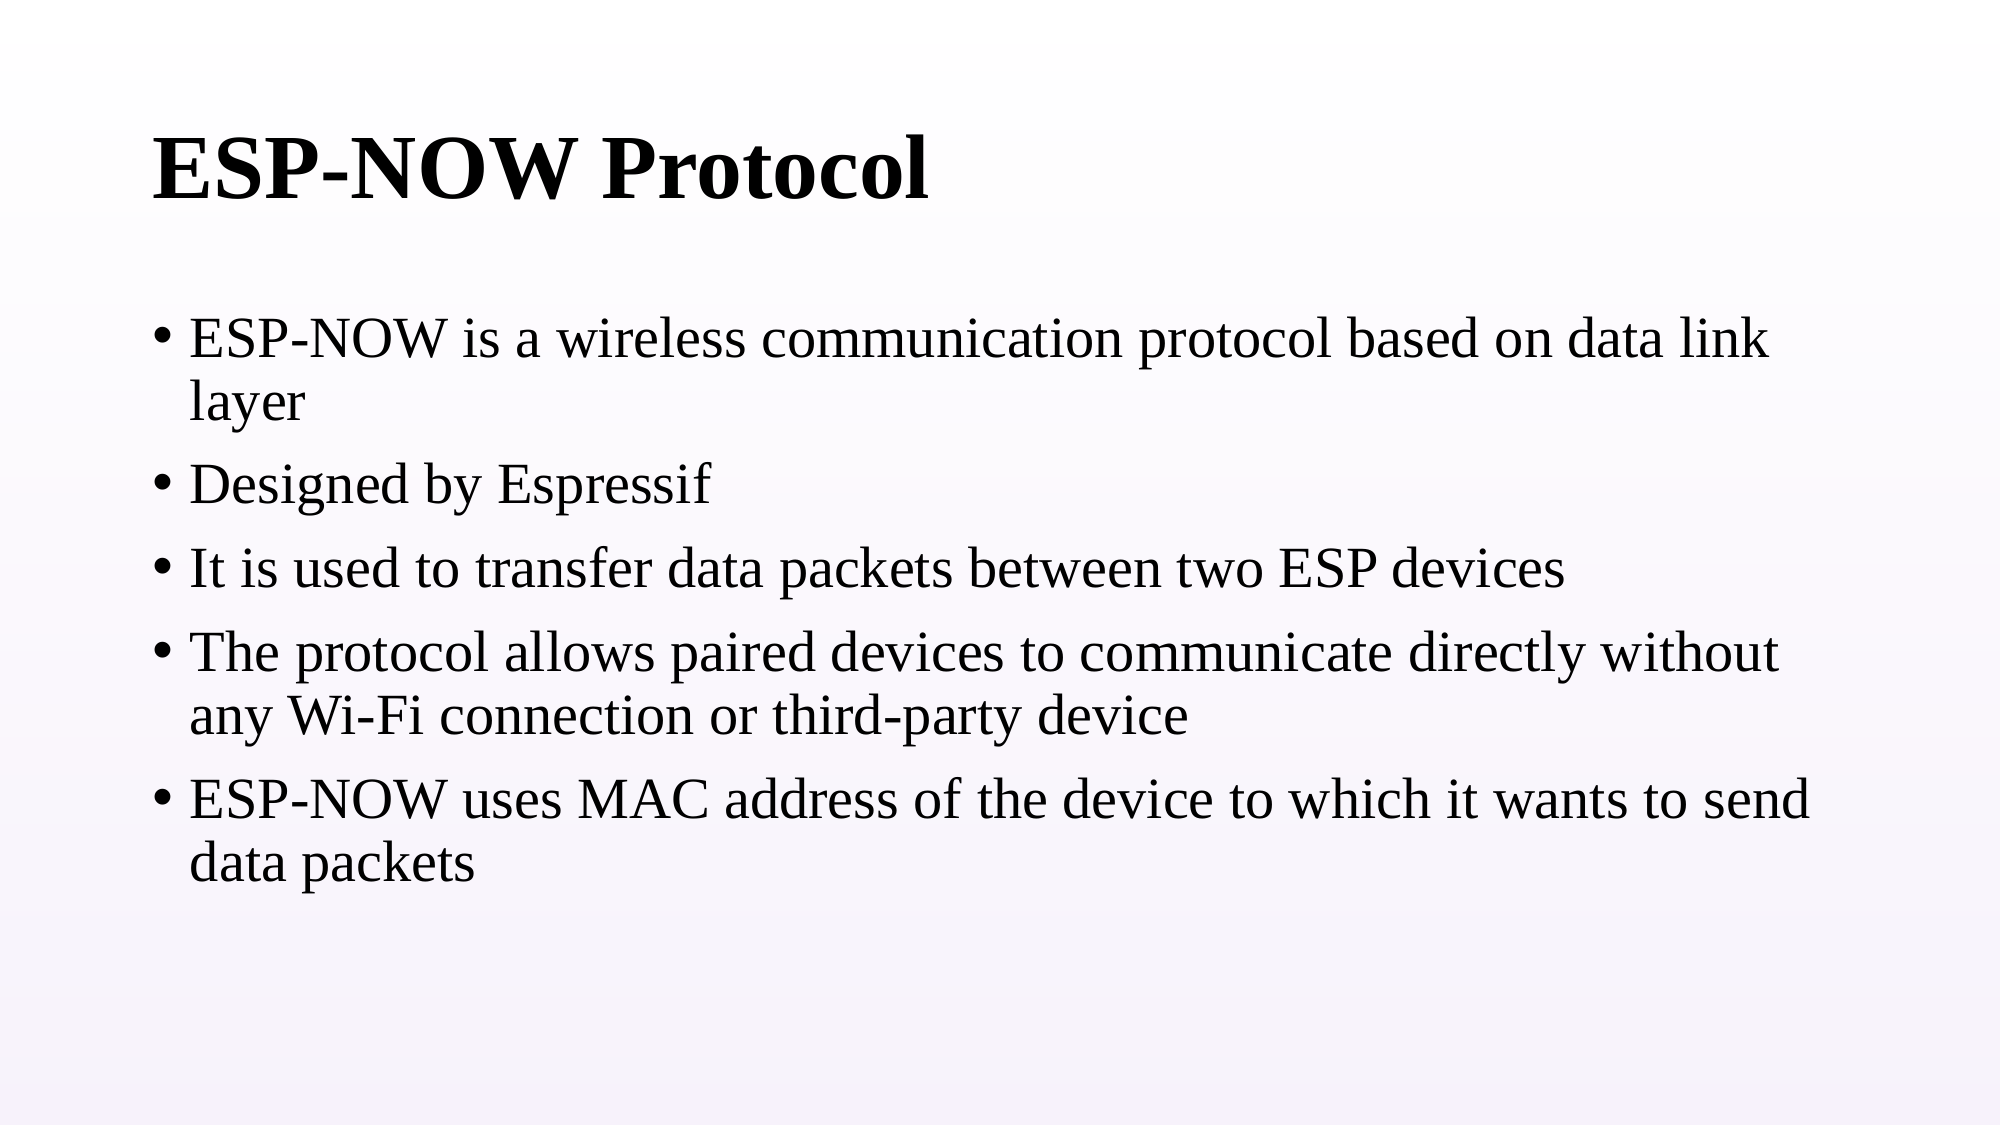

# ESP-NOW Protocol
ESP-NOW is a wireless communication protocol based on data link layer
Designed by Espressif
It is used to transfer data packets between two ESP devices
The protocol allows paired devices to communicate directly without any Wi-Fi connection or third-party device
ESP-NOW uses MAC address of the device to which it wants to send data packets